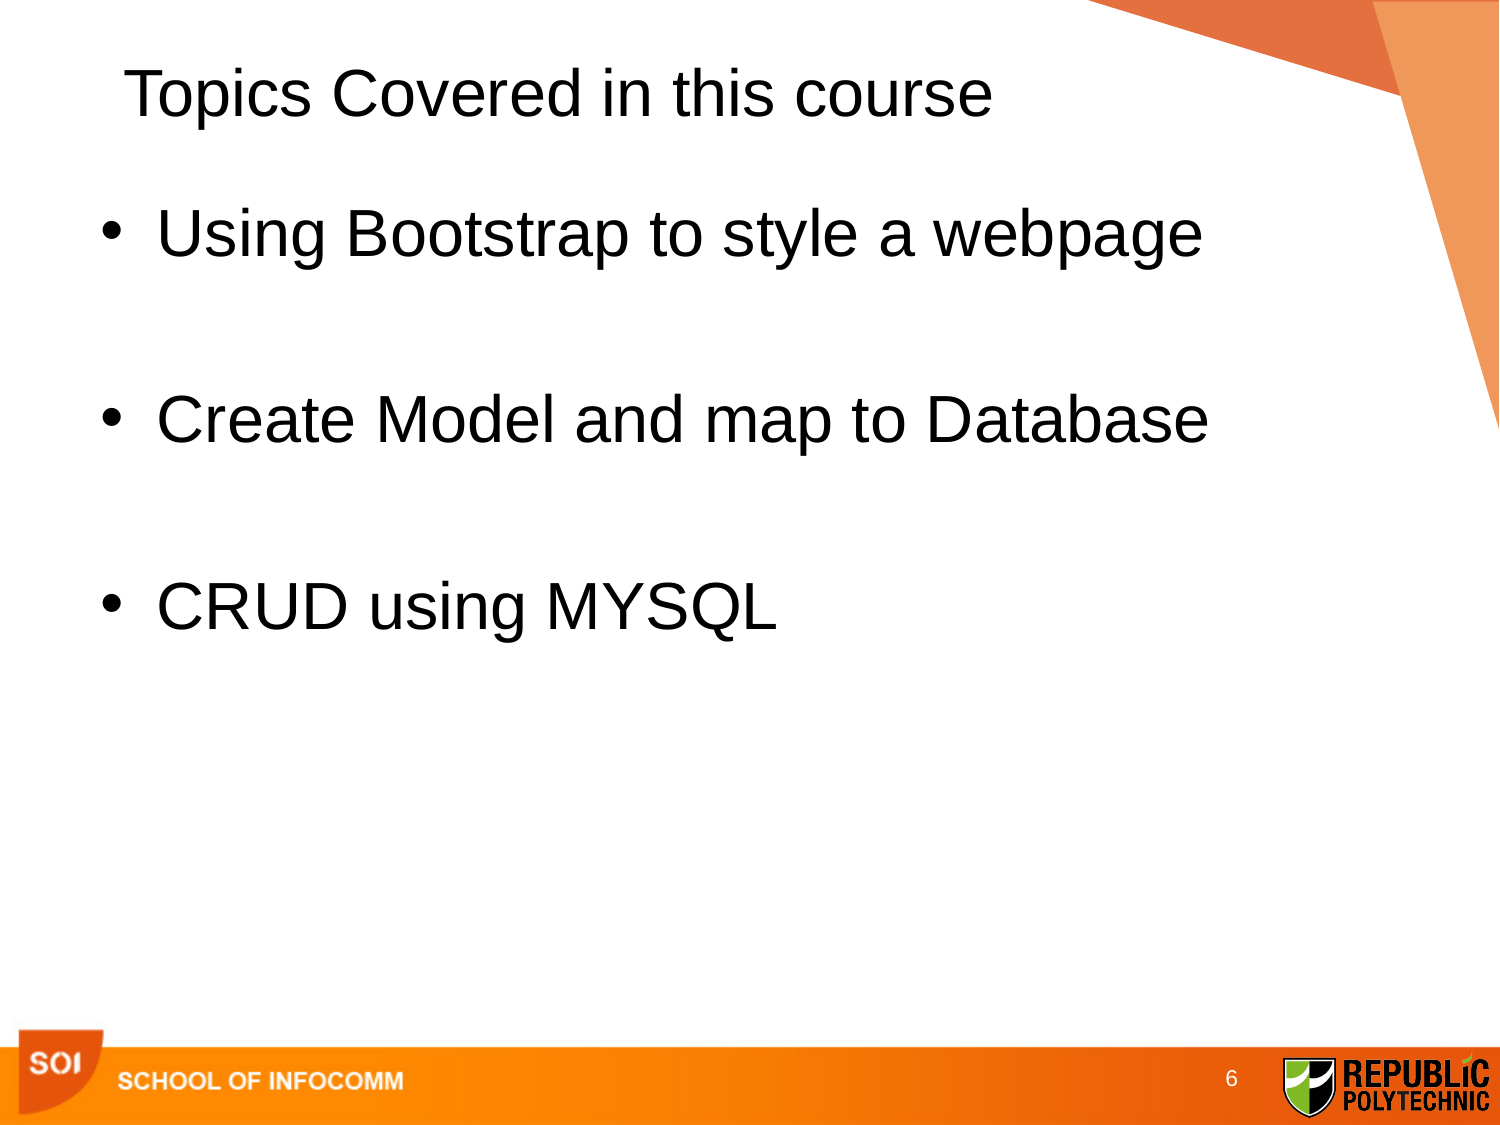

# Topics Covered in this course
Using Bootstrap to style a webpage

Create Model and map to Database

CRUD using MYSQL

6